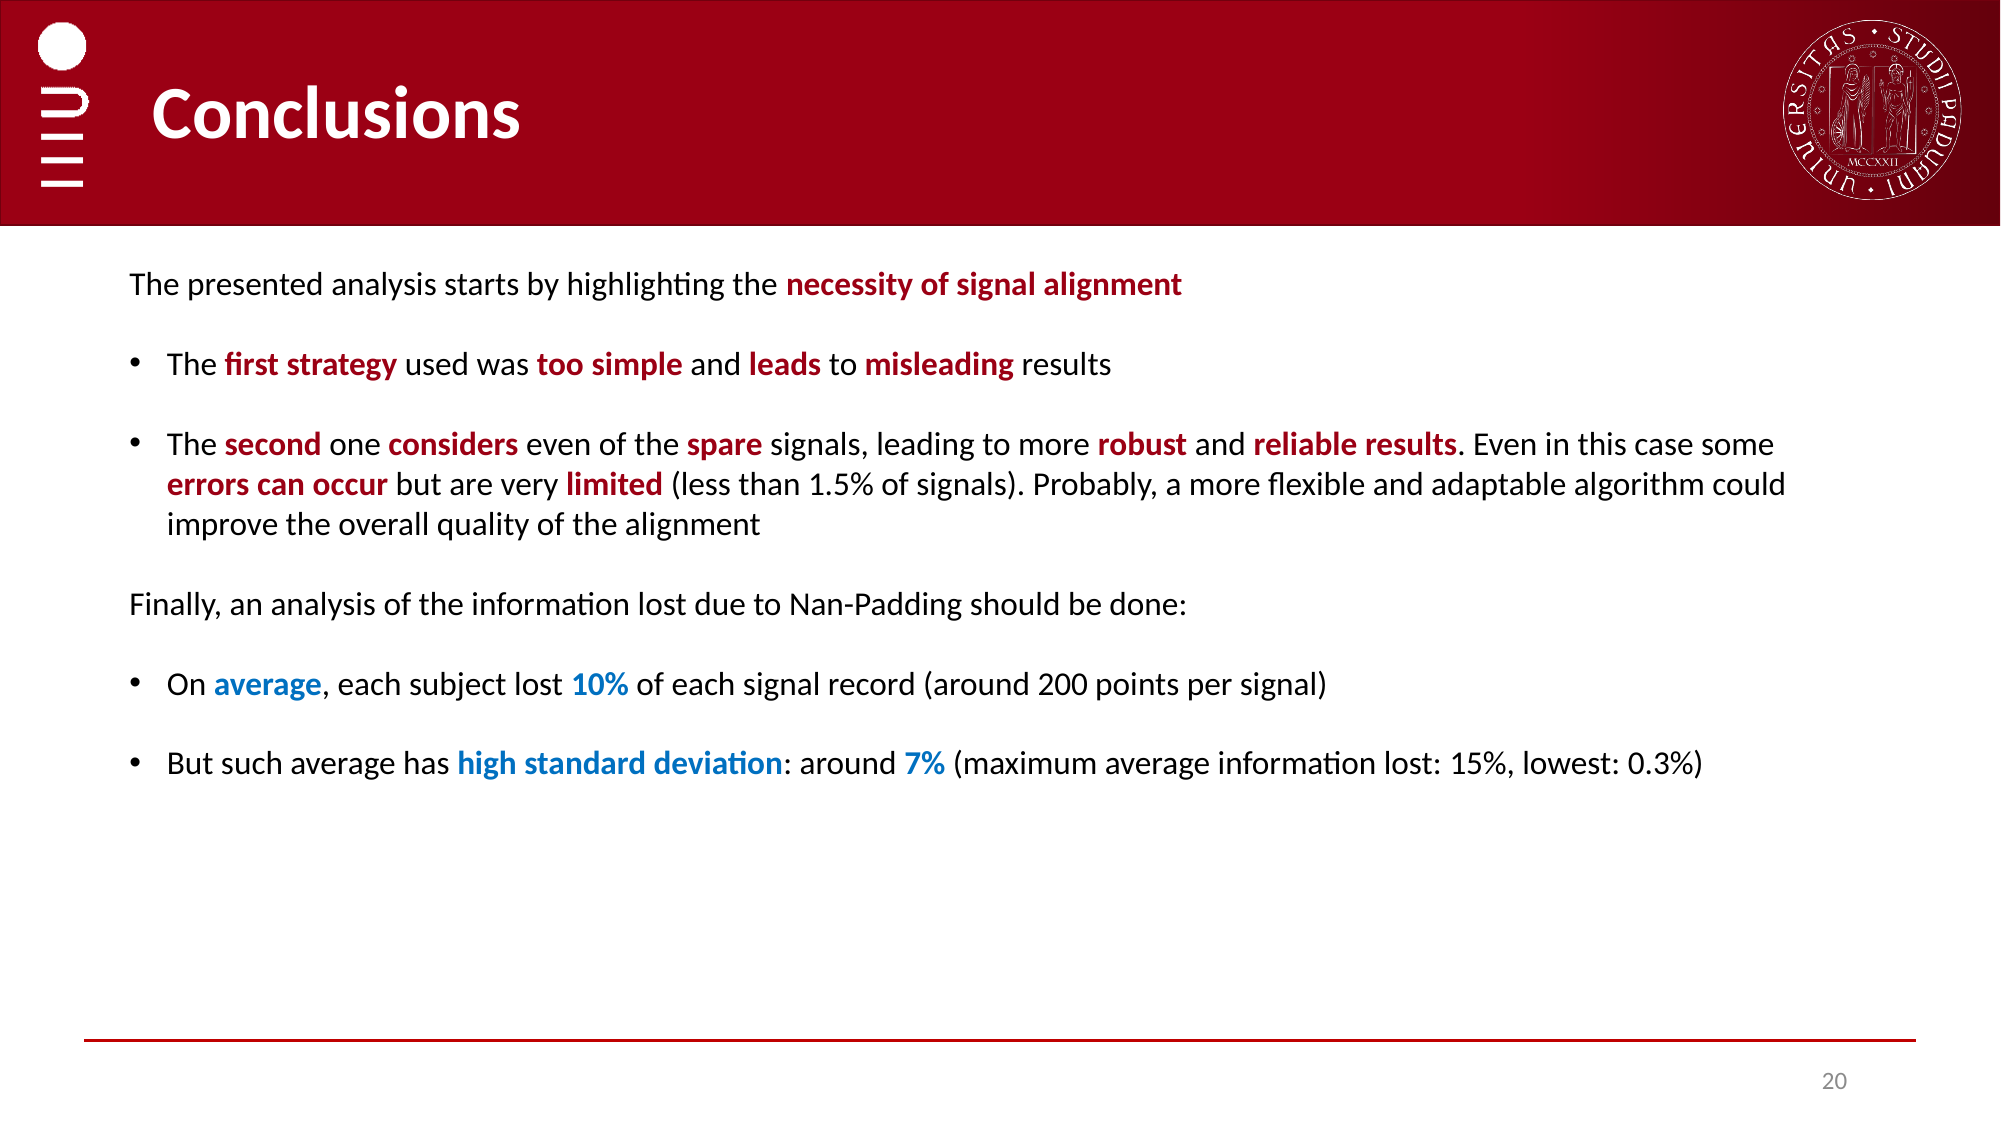

# Conclusions
The presented analysis starts by highlighting the necessity of signal alignment

The first strategy used was too simple and leads to misleading results

The second one considers even of the spare signals, leading to more robust and reliable results. Even in this case some errors can occur but are very limited (less than 1.5% of signals). Probably, a more flexible and adaptable algorithm could improve the overall quality of the alignment

Finally, an analysis of the information lost due to Nan-Padding should be done:

On average, each subject lost 10% of each signal record (around 200 points per signal)

But such average has high standard deviation: around 7% (maximum average information lost: 15%, lowest: 0.3%)

20